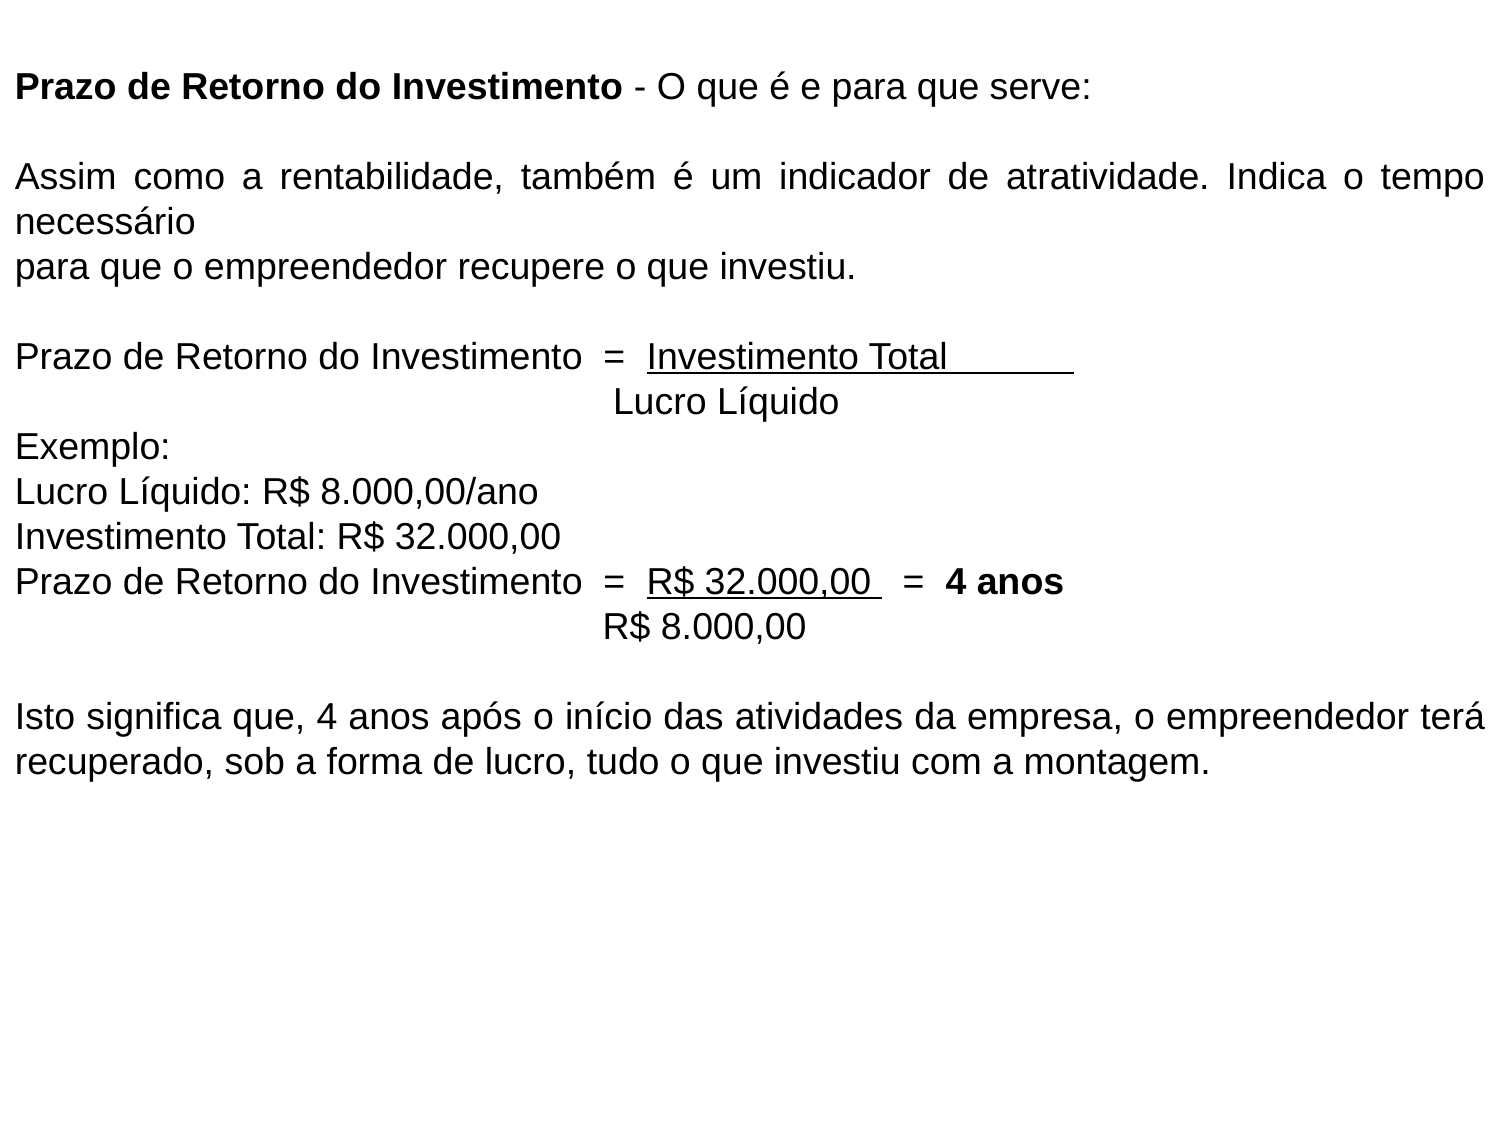

Prazo de Retorno do Investimento - O que é e para que serve:

Assim como a rentabilidade, também é um indicador de atratividade. Indica o tempo necessário
para que o empreendedor recupere o que investiu.

Prazo de Retorno do Investimento  =  Investimento Total
                                                         Lucro Líquido
Exemplo:
Lucro Líquido: R$ 8.000,00/ano
Investimento Total: R$ 32.000,00
Prazo de Retorno do Investimento  =  R$ 32.000,00   =  4 anos
                                                        R$ 8.000,00

Isto significa que, 4 anos após o início das atividades da empresa, o empreendedor terá recuperado, sob a forma de lucro, tudo o que investiu com a montagem.